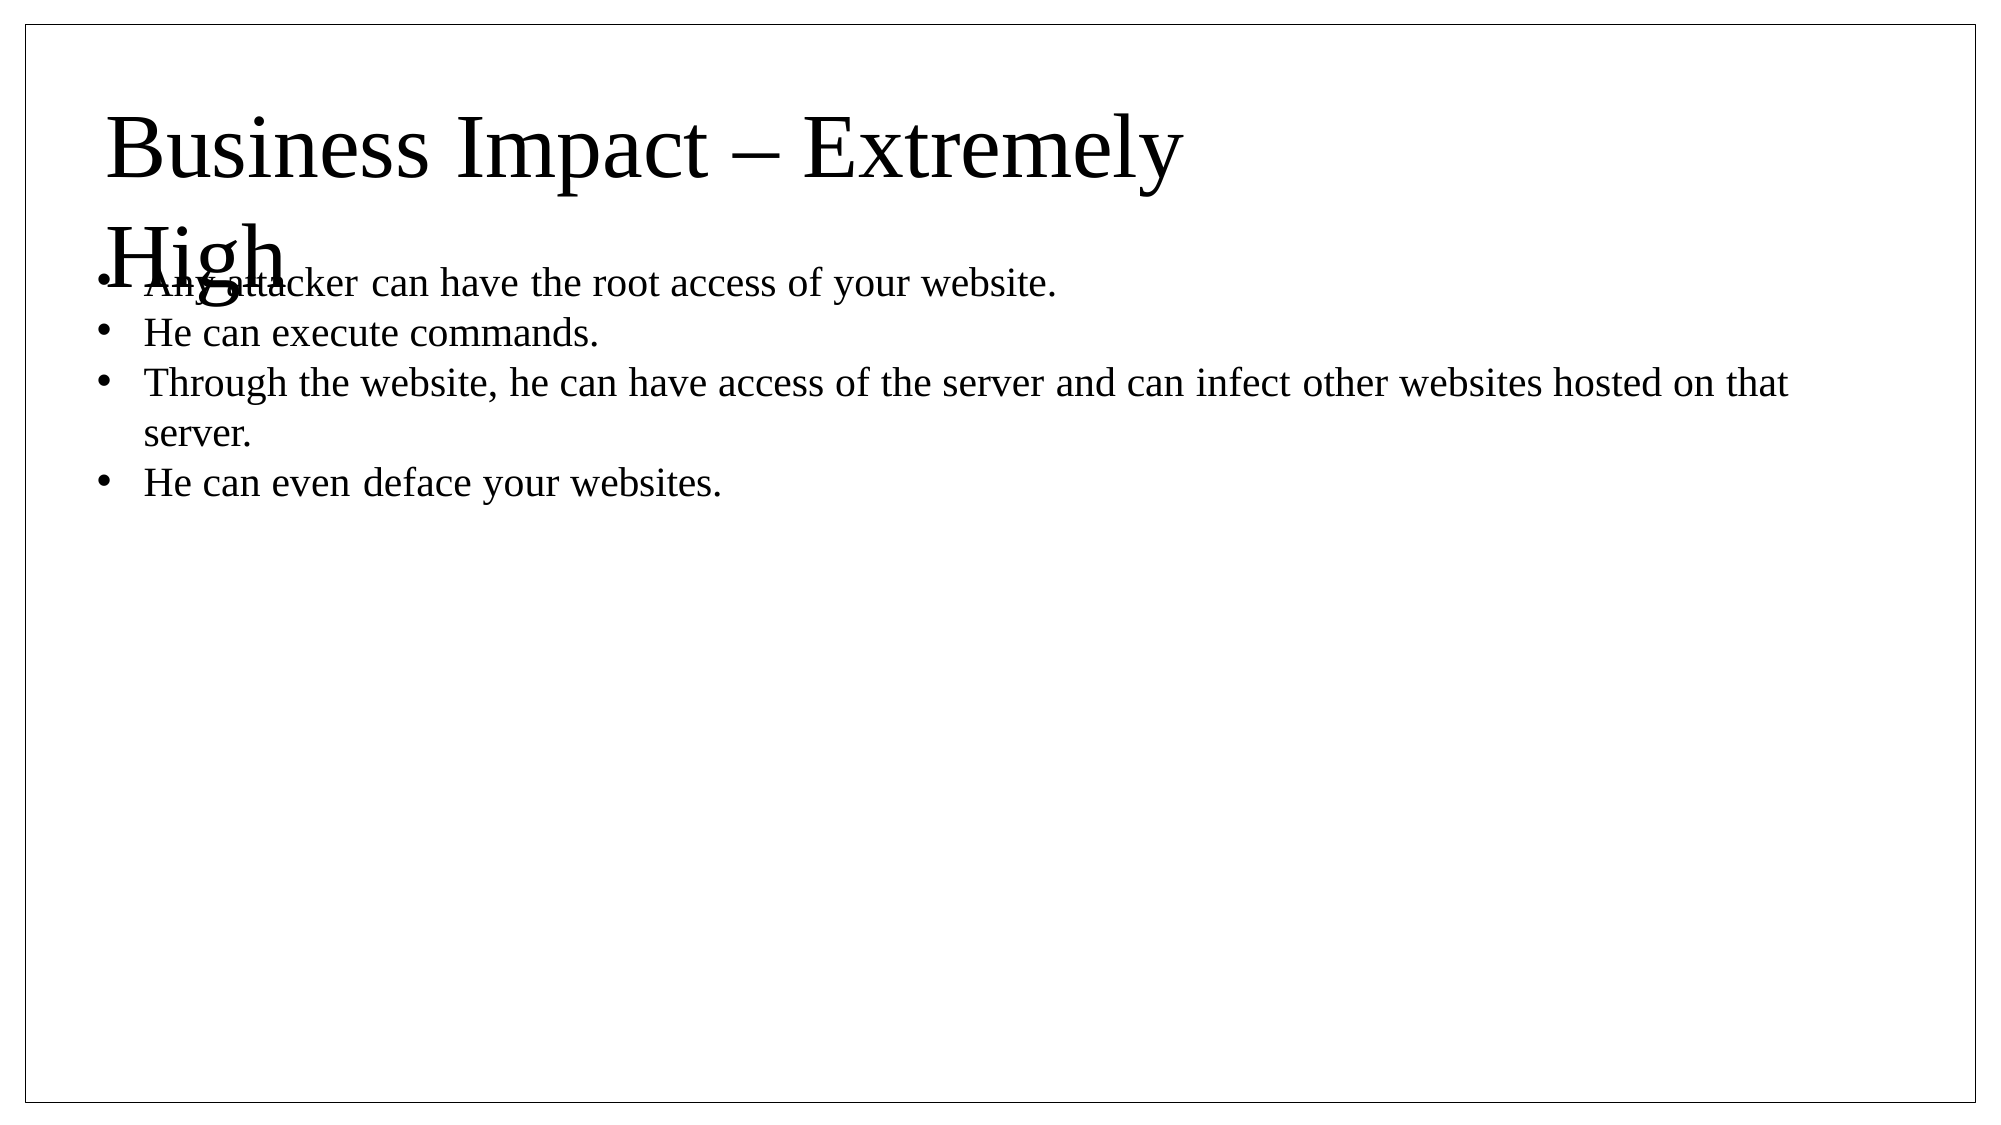

# Business Impact – Extremely High
Any attacker can have the root access of your website.
He can execute commands.
Through the website, he can have access of the server and can infect other websites hosted on that server.
He can even deface your websites.